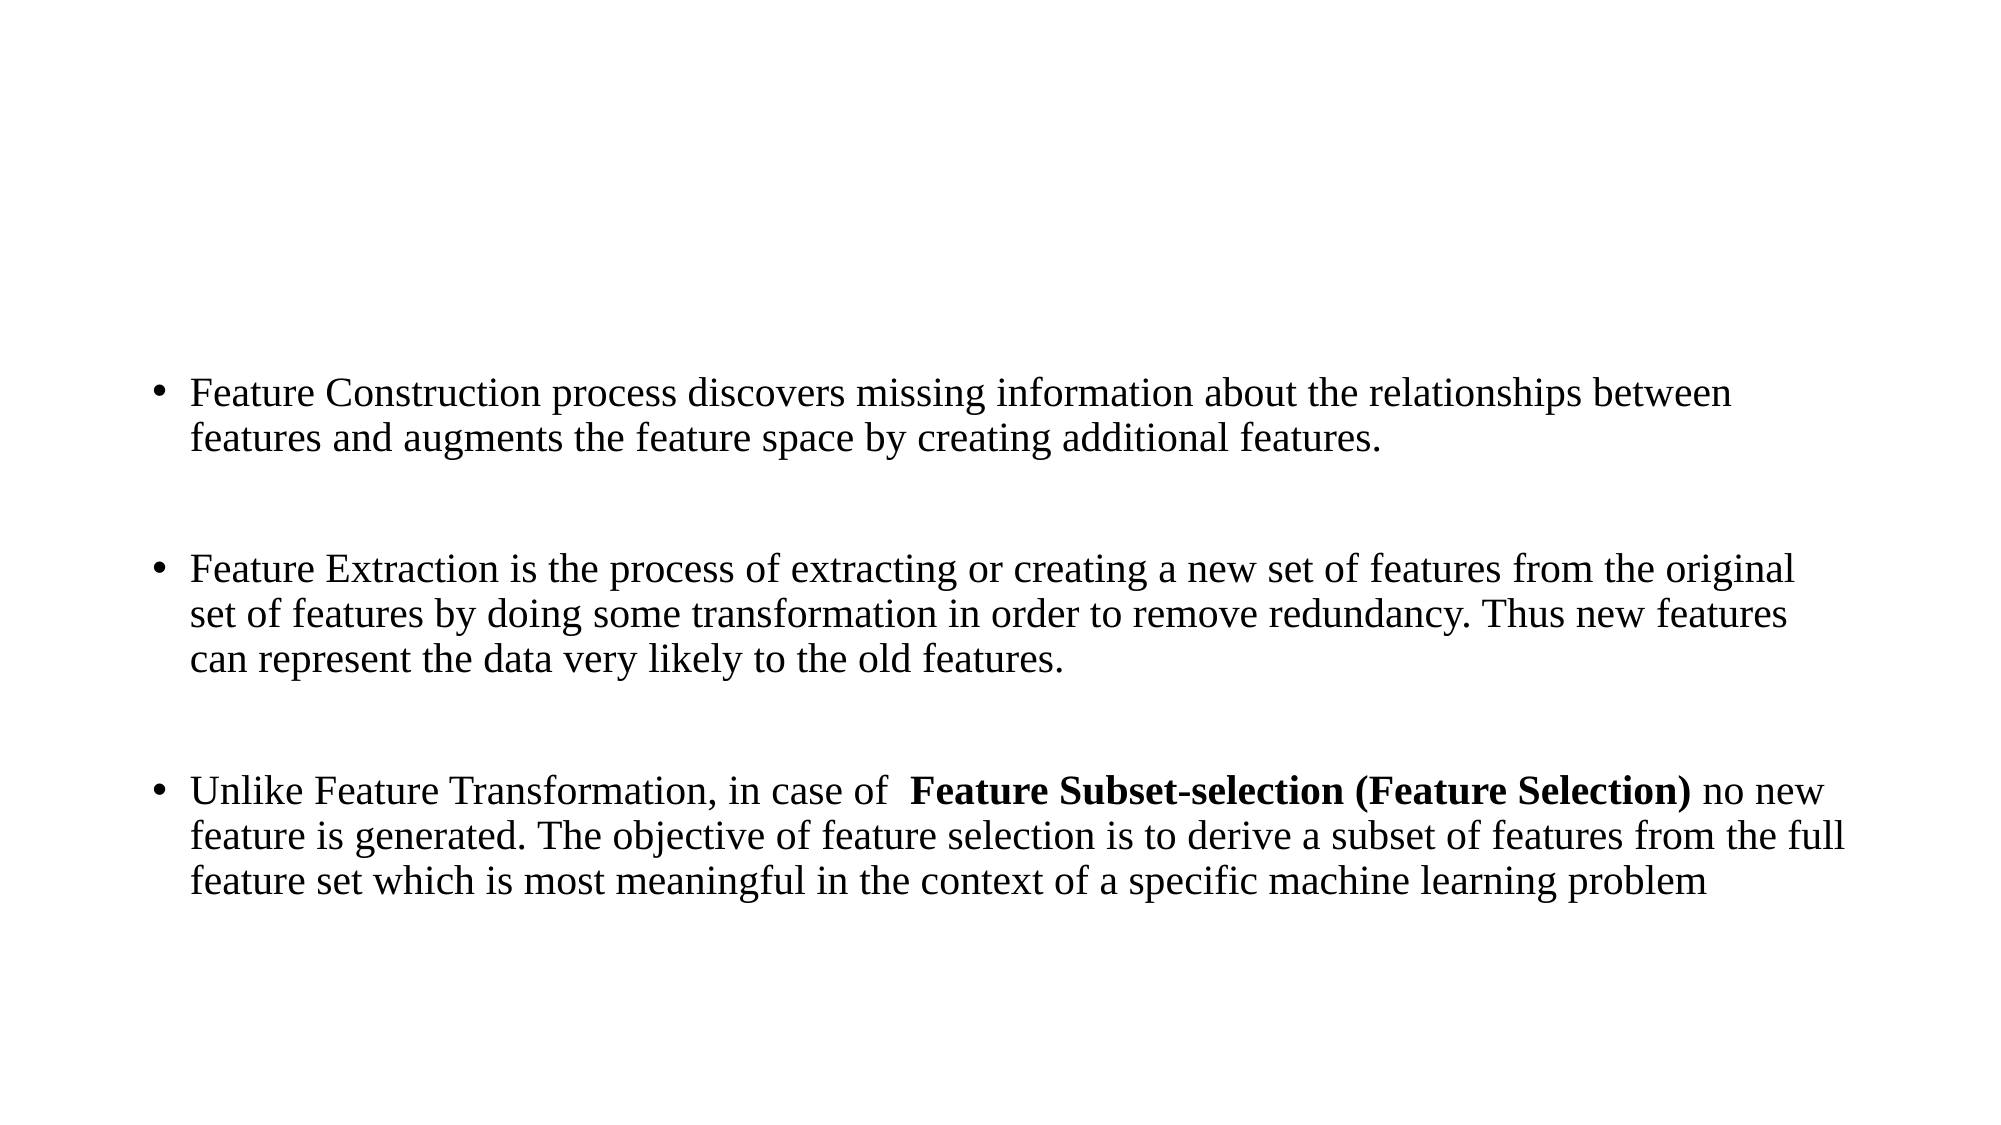

#

Feature Construction process discovers missing information about the relationships between features and augments the feature space by creating additional features.

Feature Extraction is the process of extracting or creating a new set of features from the original set of features by doing some transformation in order to remove redundancy. Thus new features can represent the data very likely to the old features.

Unlike Feature Transformation, in case of  Feature Subset-selection (Feature Selection) no new feature is generated. The objective of feature selection is to derive a subset of features from the full feature set which is most meaningful in the context of a specific machine learning problem